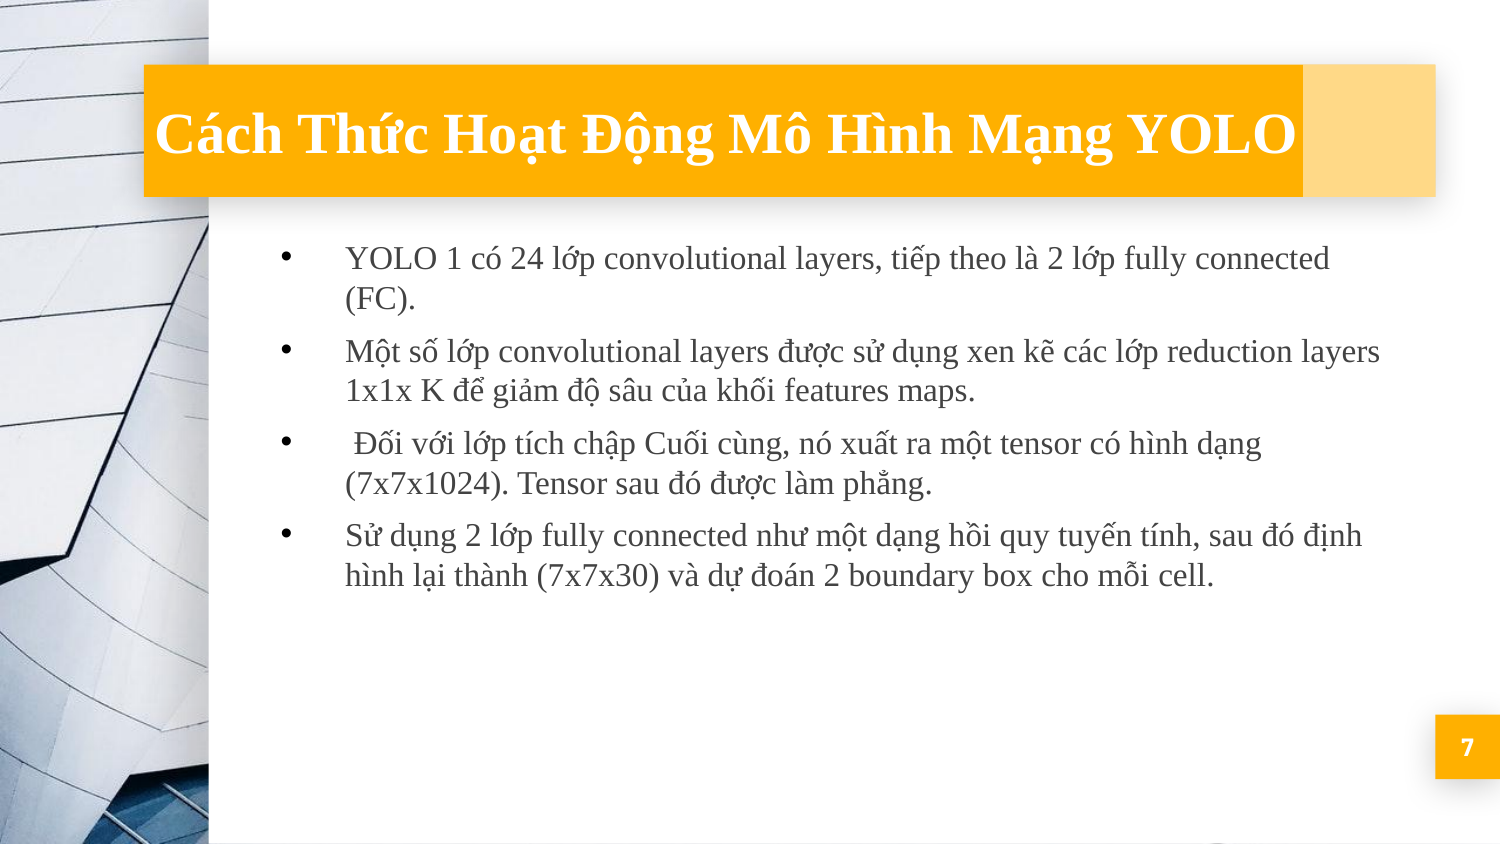

Cách Thức Hoạt Động Mô Hình Mạng YOLO
YOLO 1 có 24 lớp convolutional layers, tiếp theo là 2 lớp fully connected (FC).
Một số lớp convolutional layers được sử dụng xen kẽ các lớp reduction layers 1x1x K để giảm độ sâu của khối features maps.
 Đối với lớp tích chập Cuối cùng, nó xuất ra một tensor có hình dạng (7x7x1024). Tensor sau đó được làm phẳng.
Sử dụng 2 lớp fully connected như một dạng hồi quy tuyến tính, sau đó định hình lại thành (7x7x30) và dự đoán 2 boundary box cho mỗi cell.
7